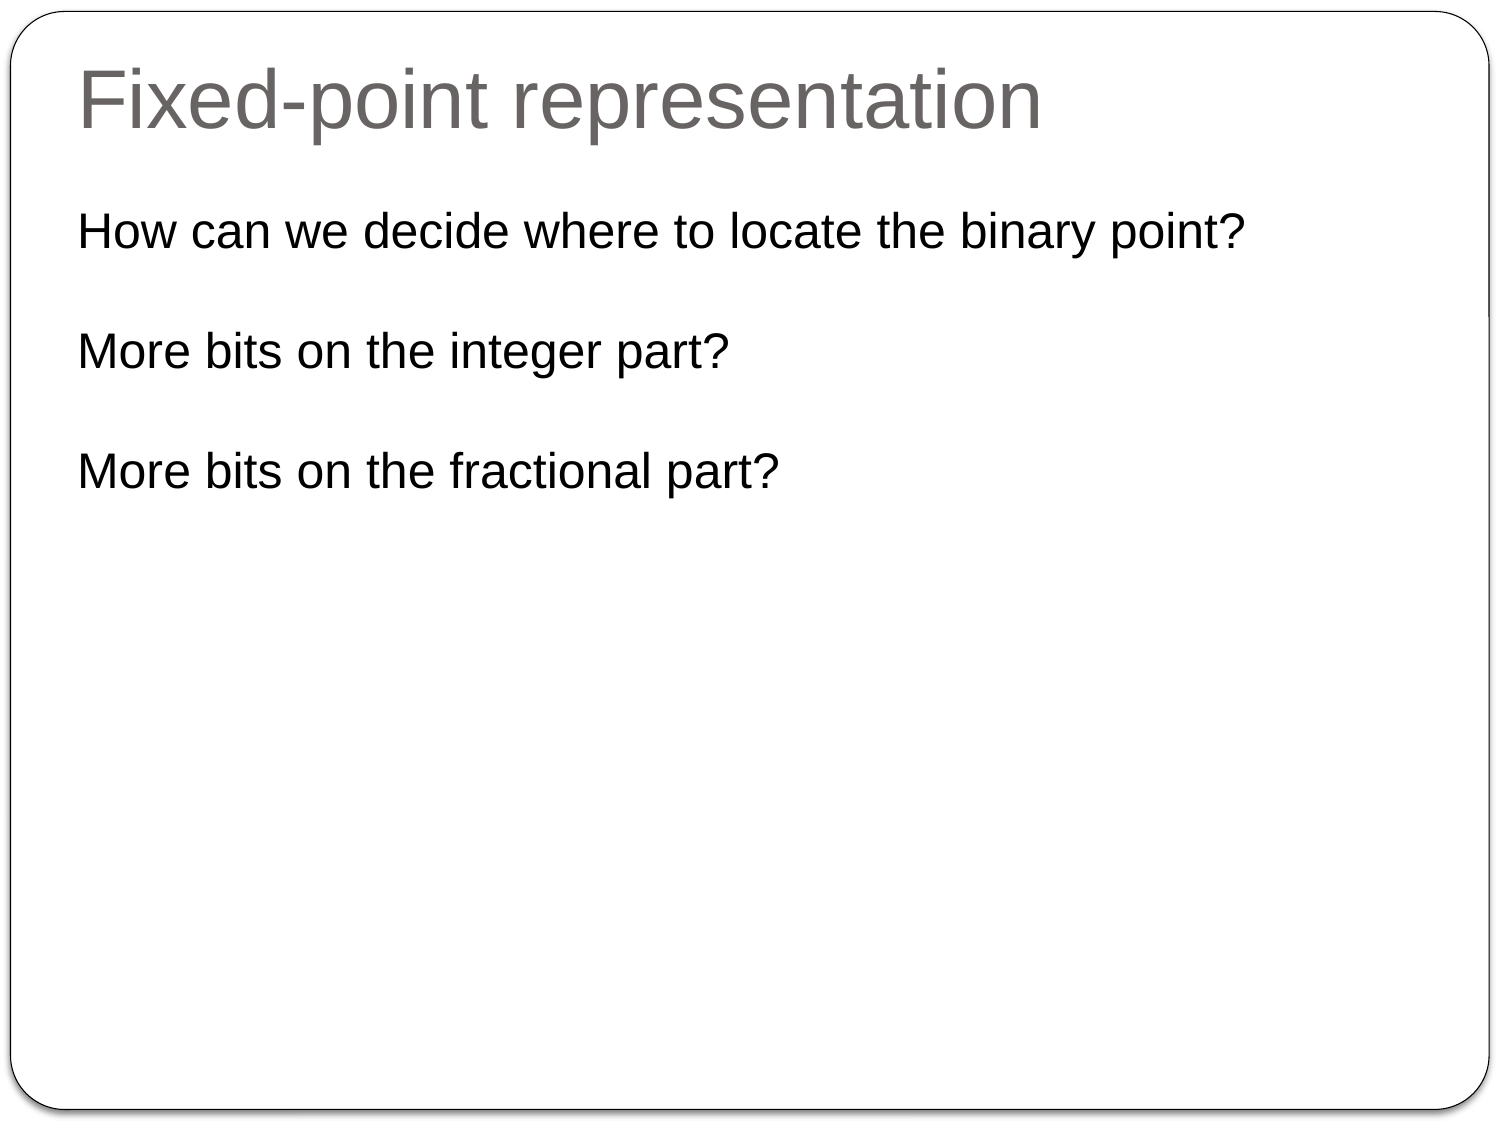

Fixed-point representation
How can we decide where to locate the binary point?

More bits on the integer part?

More bits on the fractional part?